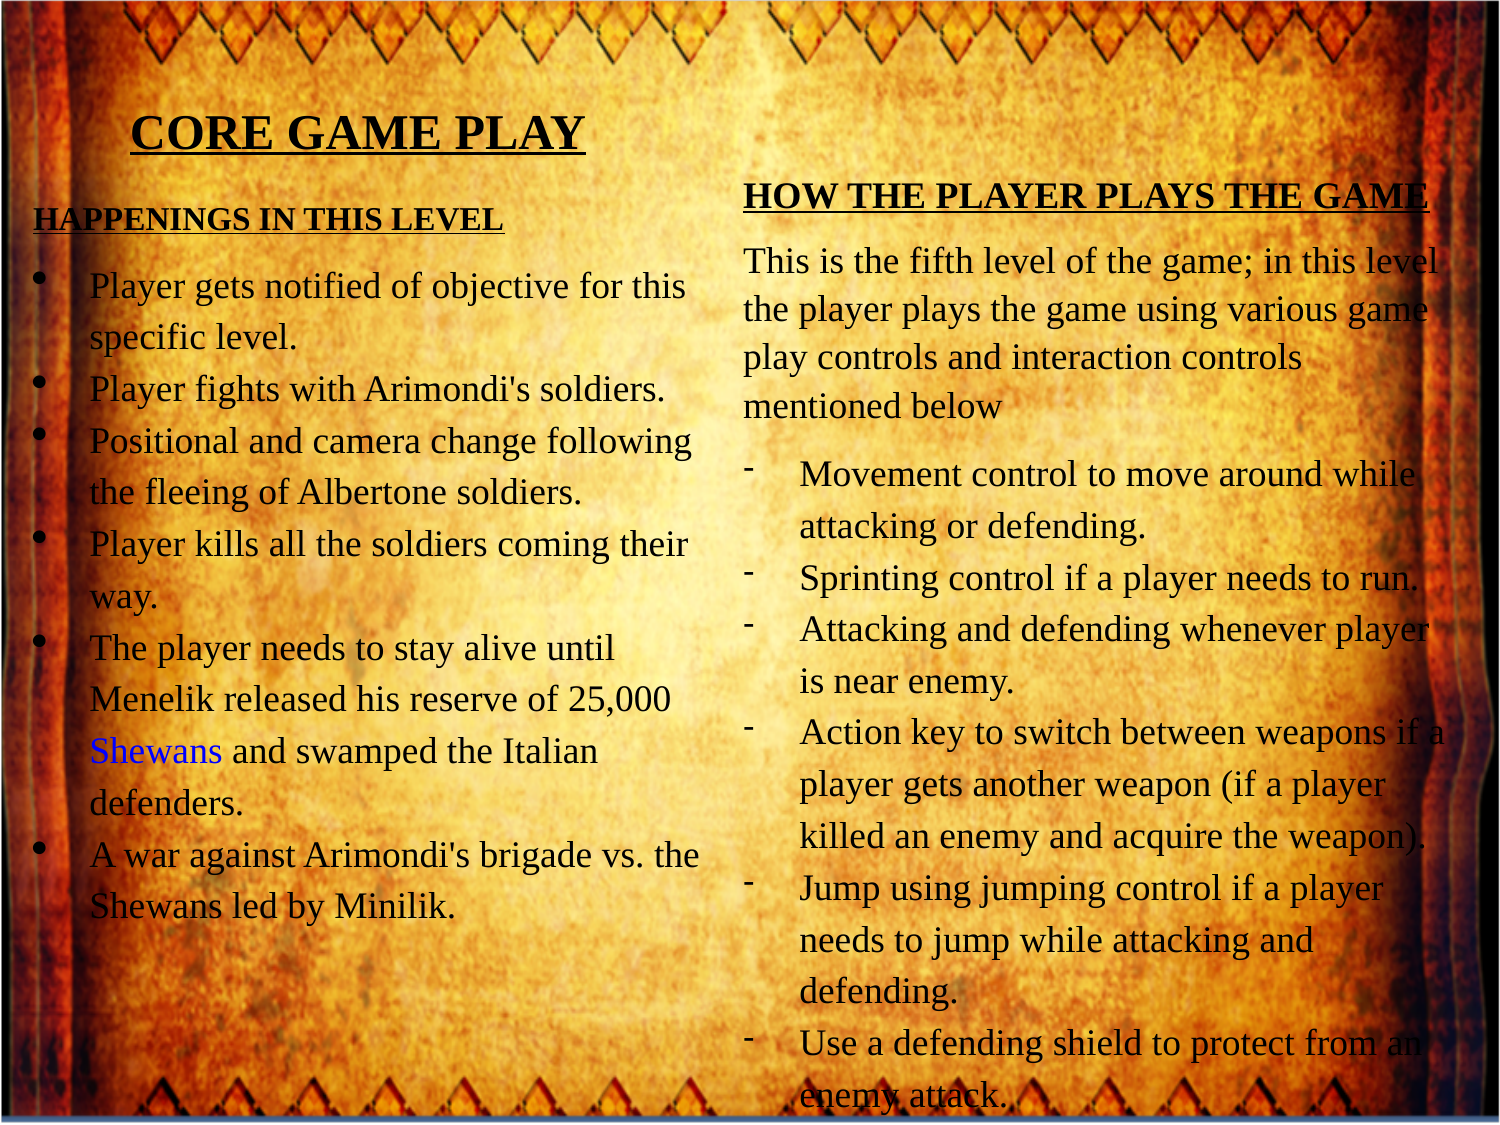

CORE GAME PLAY
HOW THE PLAYER PLAYS THE GAME
This is the fifth level of the game; in this level the player plays the game using various game play controls and interaction controls mentioned below
Movement control to move around while attacking or defending.
Sprinting control if a player needs to run.
Attacking and defending whenever player is near enemy.
Action key to switch between weapons if a player gets another weapon (if a player killed an enemy and acquire the weapon).
Jump using jumping control if a player needs to jump while attacking and defending.
Use a defending shield to protect from an enemy attack.
Crouch using crouching control if a player needs to crouch while attacking and defending.
HAPPENINGS IN THIS LEVEL
Player gets notified of objective for this specific level.
Player fights with Arimondi's soldiers.
Positional and camera change following the fleeing of Albertone soldiers.
Player kills all the soldiers coming their way.
The player needs to stay alive until Menelik released his reserve of 25,000 Shewans and swamped the Italian defenders.
A war against Arimondi's brigade vs. the Shewans led by Minilik.